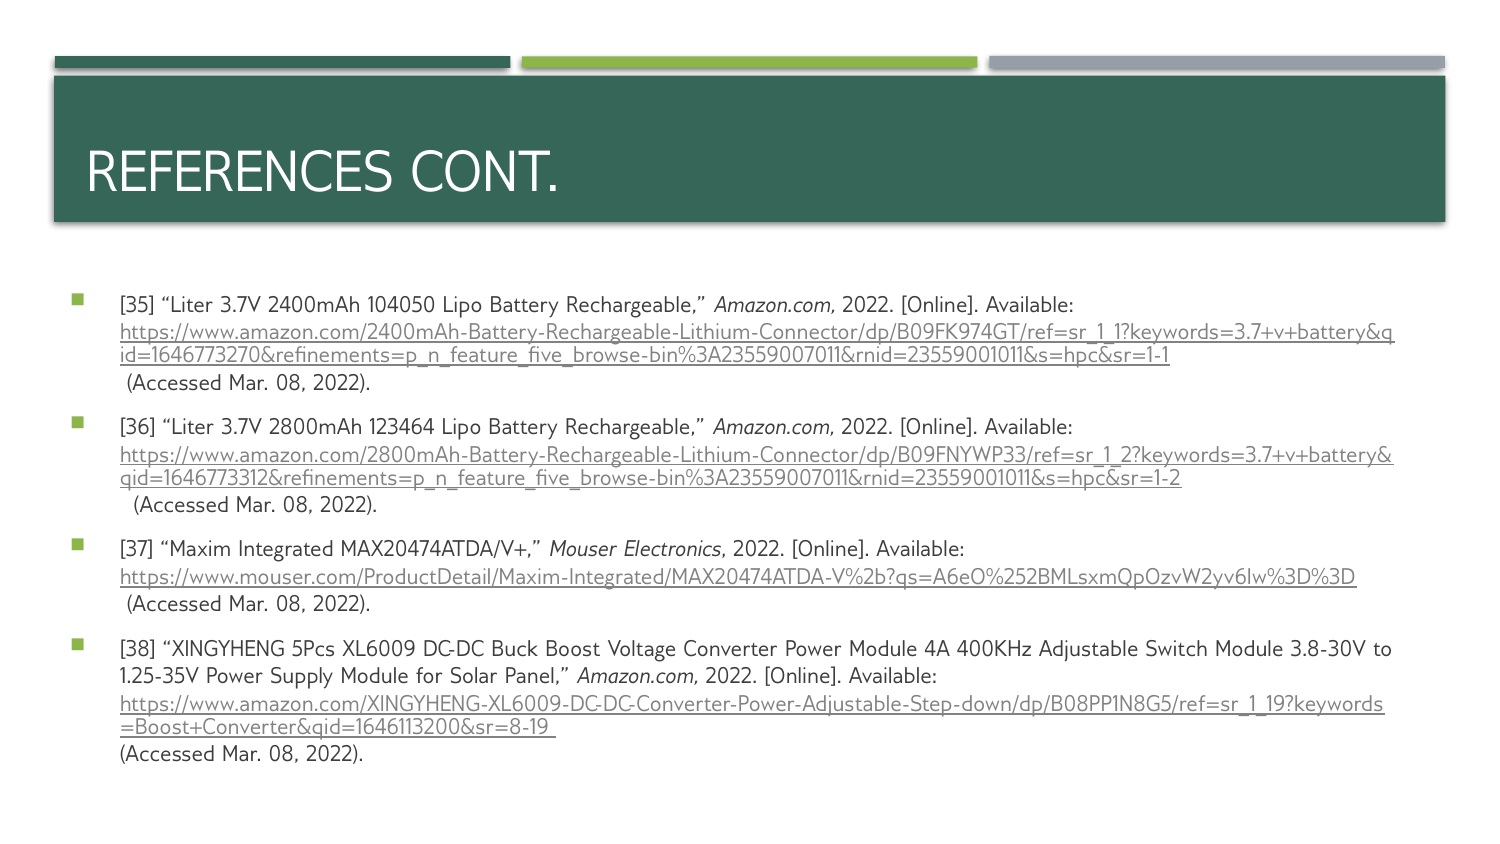

# References Cont.

[35] “Liter 3.7V 2400mAh 104050 Lipo Battery Rechargeable,” Amazon.com, 2022. [Online]. Available: https://www.amazon.com/2400mAh-Battery-Rechargeable-Lithium-Connector/dp/B09FK974GT/ref=sr_1_1?keywords=3.7+v+battery&qid=1646773270&refinements=p_n_feature_five_browse-bin%3A23559007011&rnid=23559001011&s=hpc&sr=1-1 (Accessed Mar. 08, 2022).
[36] “Liter 3.7V 2800mAh 123464 Lipo Battery Rechargeable,” Amazon.com, 2022. [Online]. Available: https://www.amazon.com/2800mAh-Battery-Rechargeable-Lithium-Connector/dp/B09FNYWP33/ref=sr_1_2?keywords=3.7+v+battery&qid=1646773312&refinements=p_n_feature_five_browse-bin%3A23559007011&rnid=23559001011&s=hpc&sr=1-2  (Accessed Mar. 08, 2022).
[37] “Maxim Integrated MAX20474ATDA/V+,” Mouser Electronics, 2022. [Online]. Available: https://www.mouser.com/ProductDetail/Maxim-Integrated/MAX20474ATDA-V%2b?qs=A6eO%252BMLsxmQpOzvW2yv6Iw%3D%3D (Accessed Mar. 08, 2022).
[38] “XINGYHENG 5Pcs XL6009 DC-DC Buck Boost Voltage Converter Power Module 4A 400KHz Adjustable Switch Module 3.8-30V to 1.25-35V Power Supply Module for Solar Panel,” Amazon.com, 2022. [Online]. Available: https://www.amazon.com/XINGYHENG-XL6009-DC-DC-Converter-Power-Adjustable-Step-down/dp/B08PP1N8G5/ref=sr_1_19?keywords=Boost+Converter&qid=1646113200&sr=8-19 (Accessed Mar. 08, 2022).